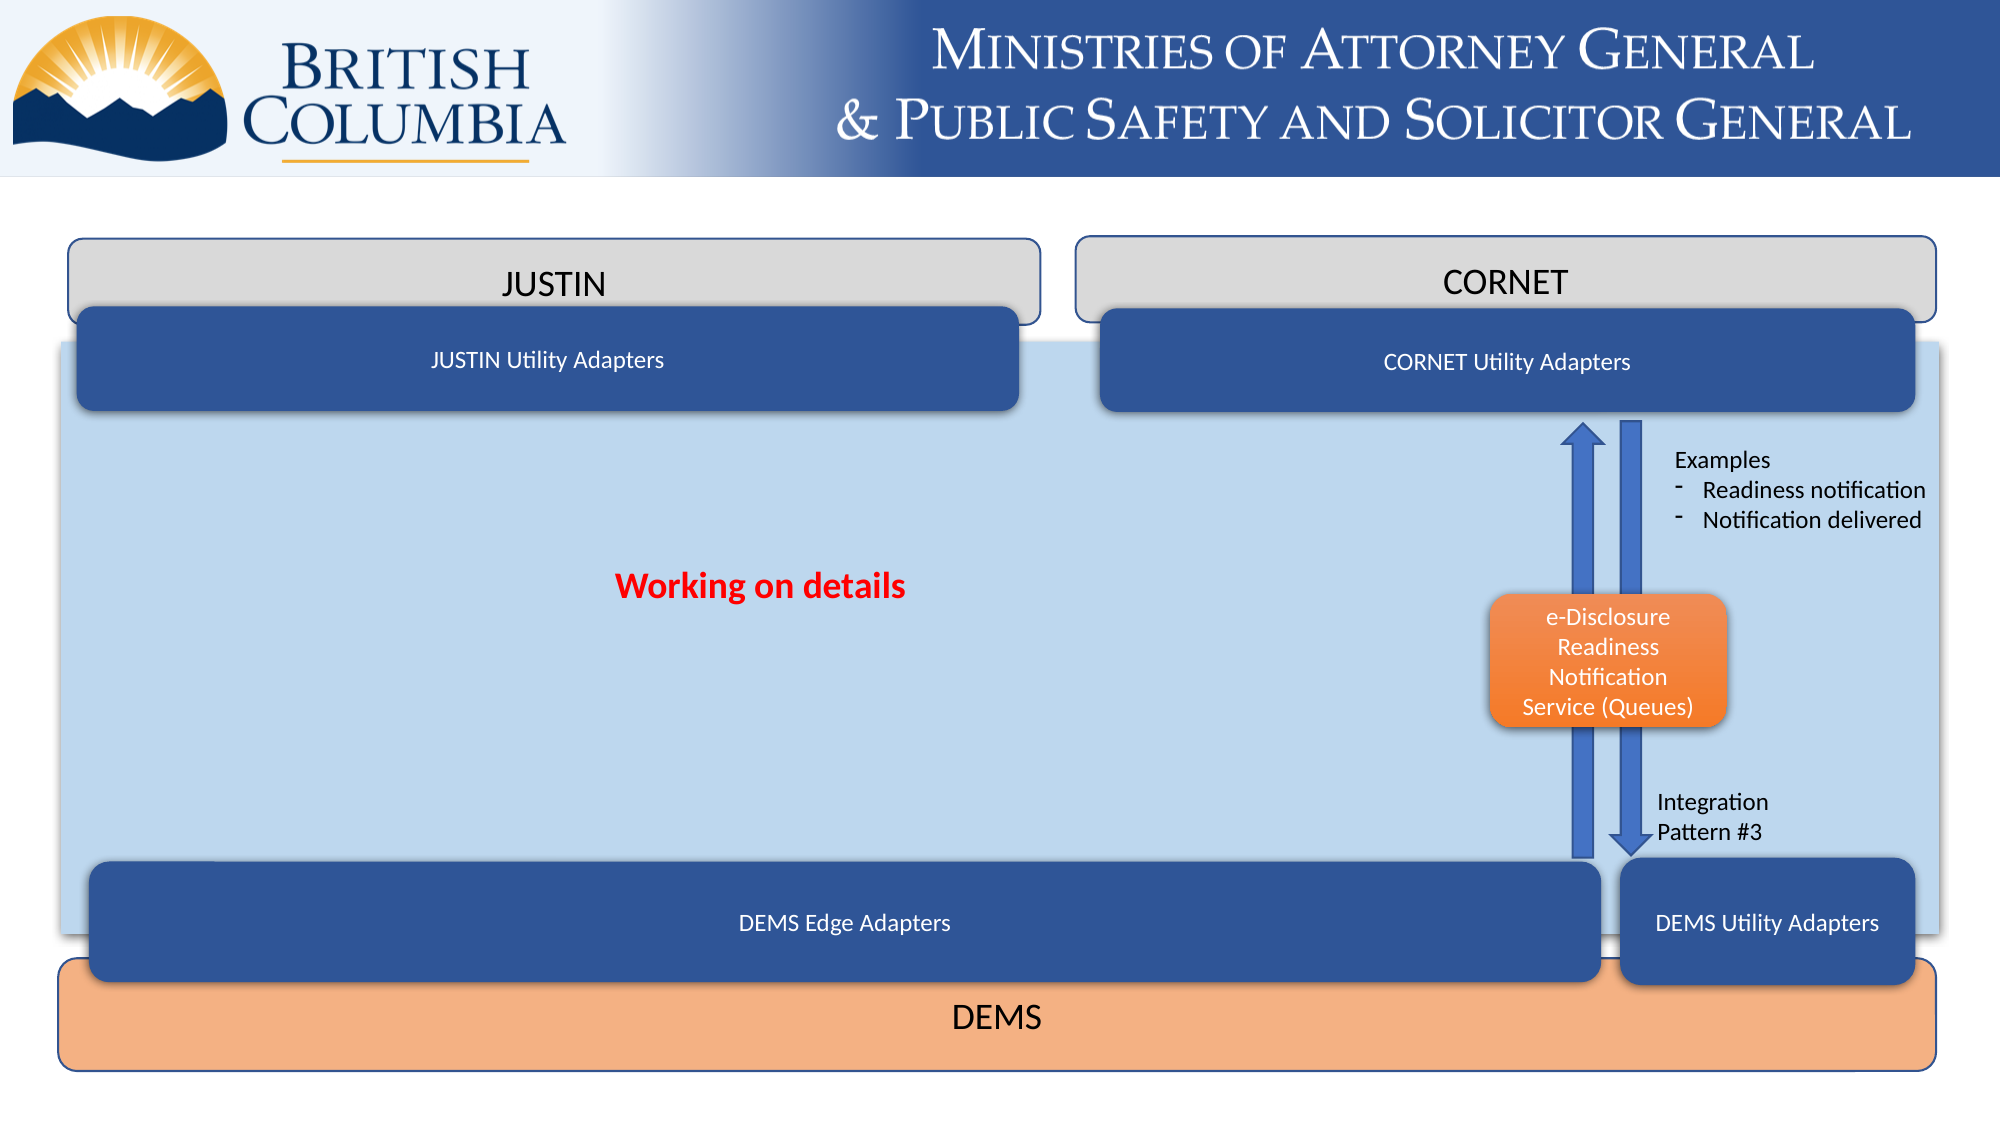

CORNET
JUSTIN
JUSTIN Utility Adapters
CORNET Utility Adapters

Examples
Readiness notification
Notification delivered

Working on details
e-Disclosure Readiness Notification Service (Queues)
Integration
Pattern #3

DEMS Utility Adapters
DEMS Edge Adapters
DEMS